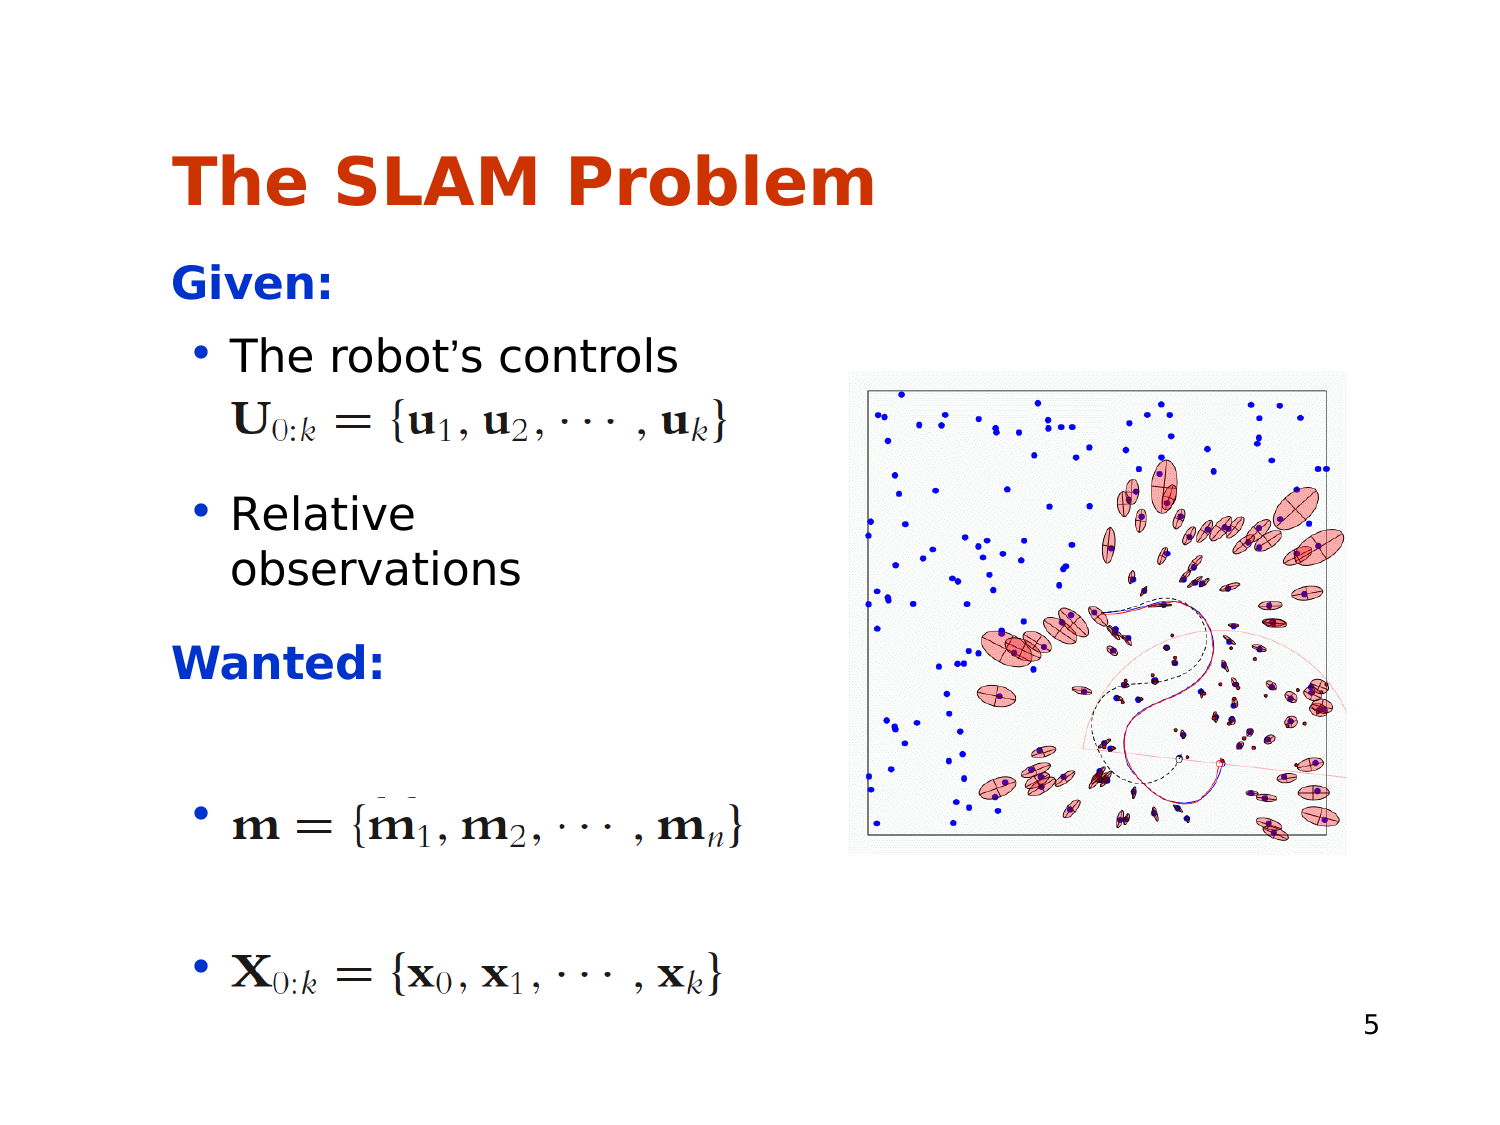

# The SLAM Problem
Given:
The robot’s controls

Relative observations

Wanted:

Map of features

Path of the robot

5